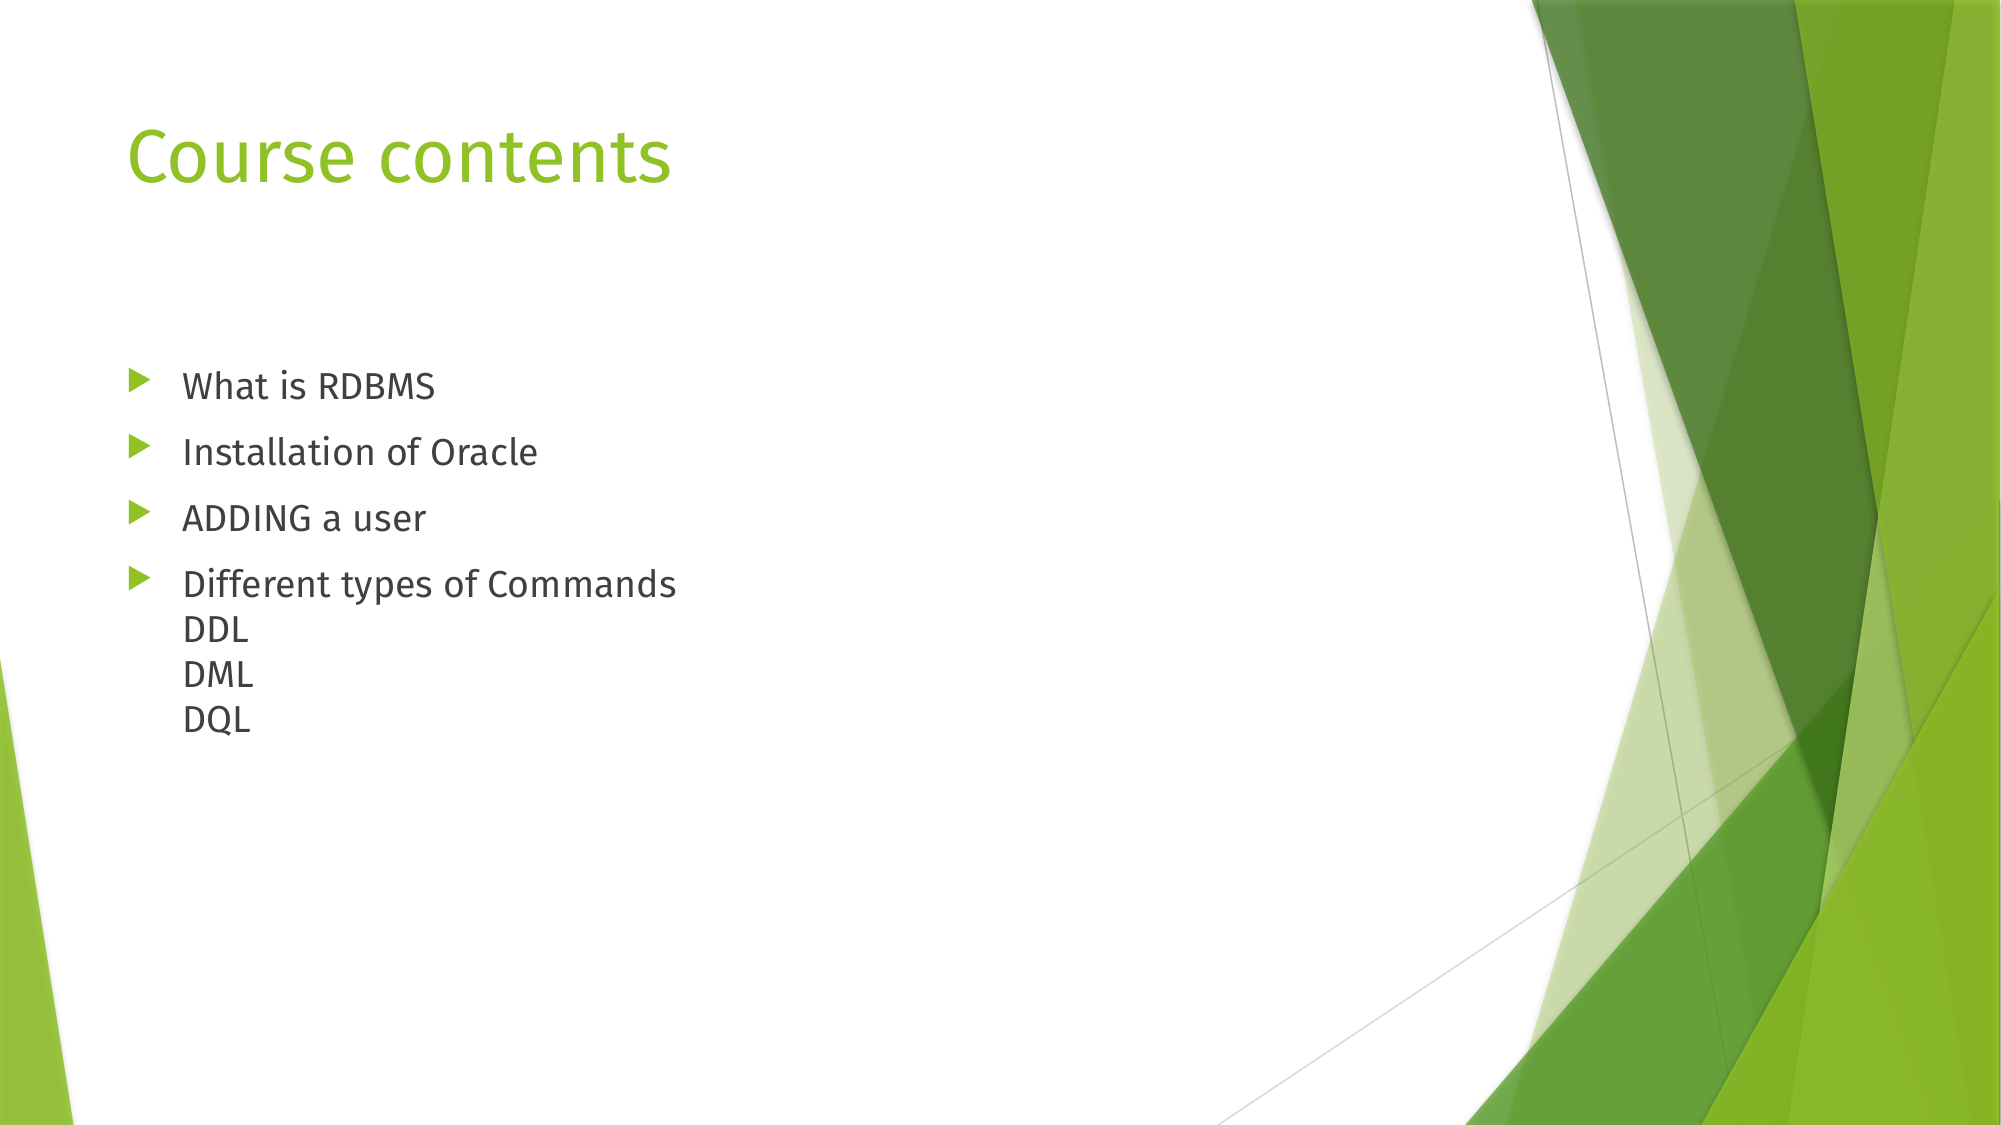

# Course contents
What is RDBMS
Installation of Oracle
ADDING a user
Different types of Commands
DDL
DML
DQL